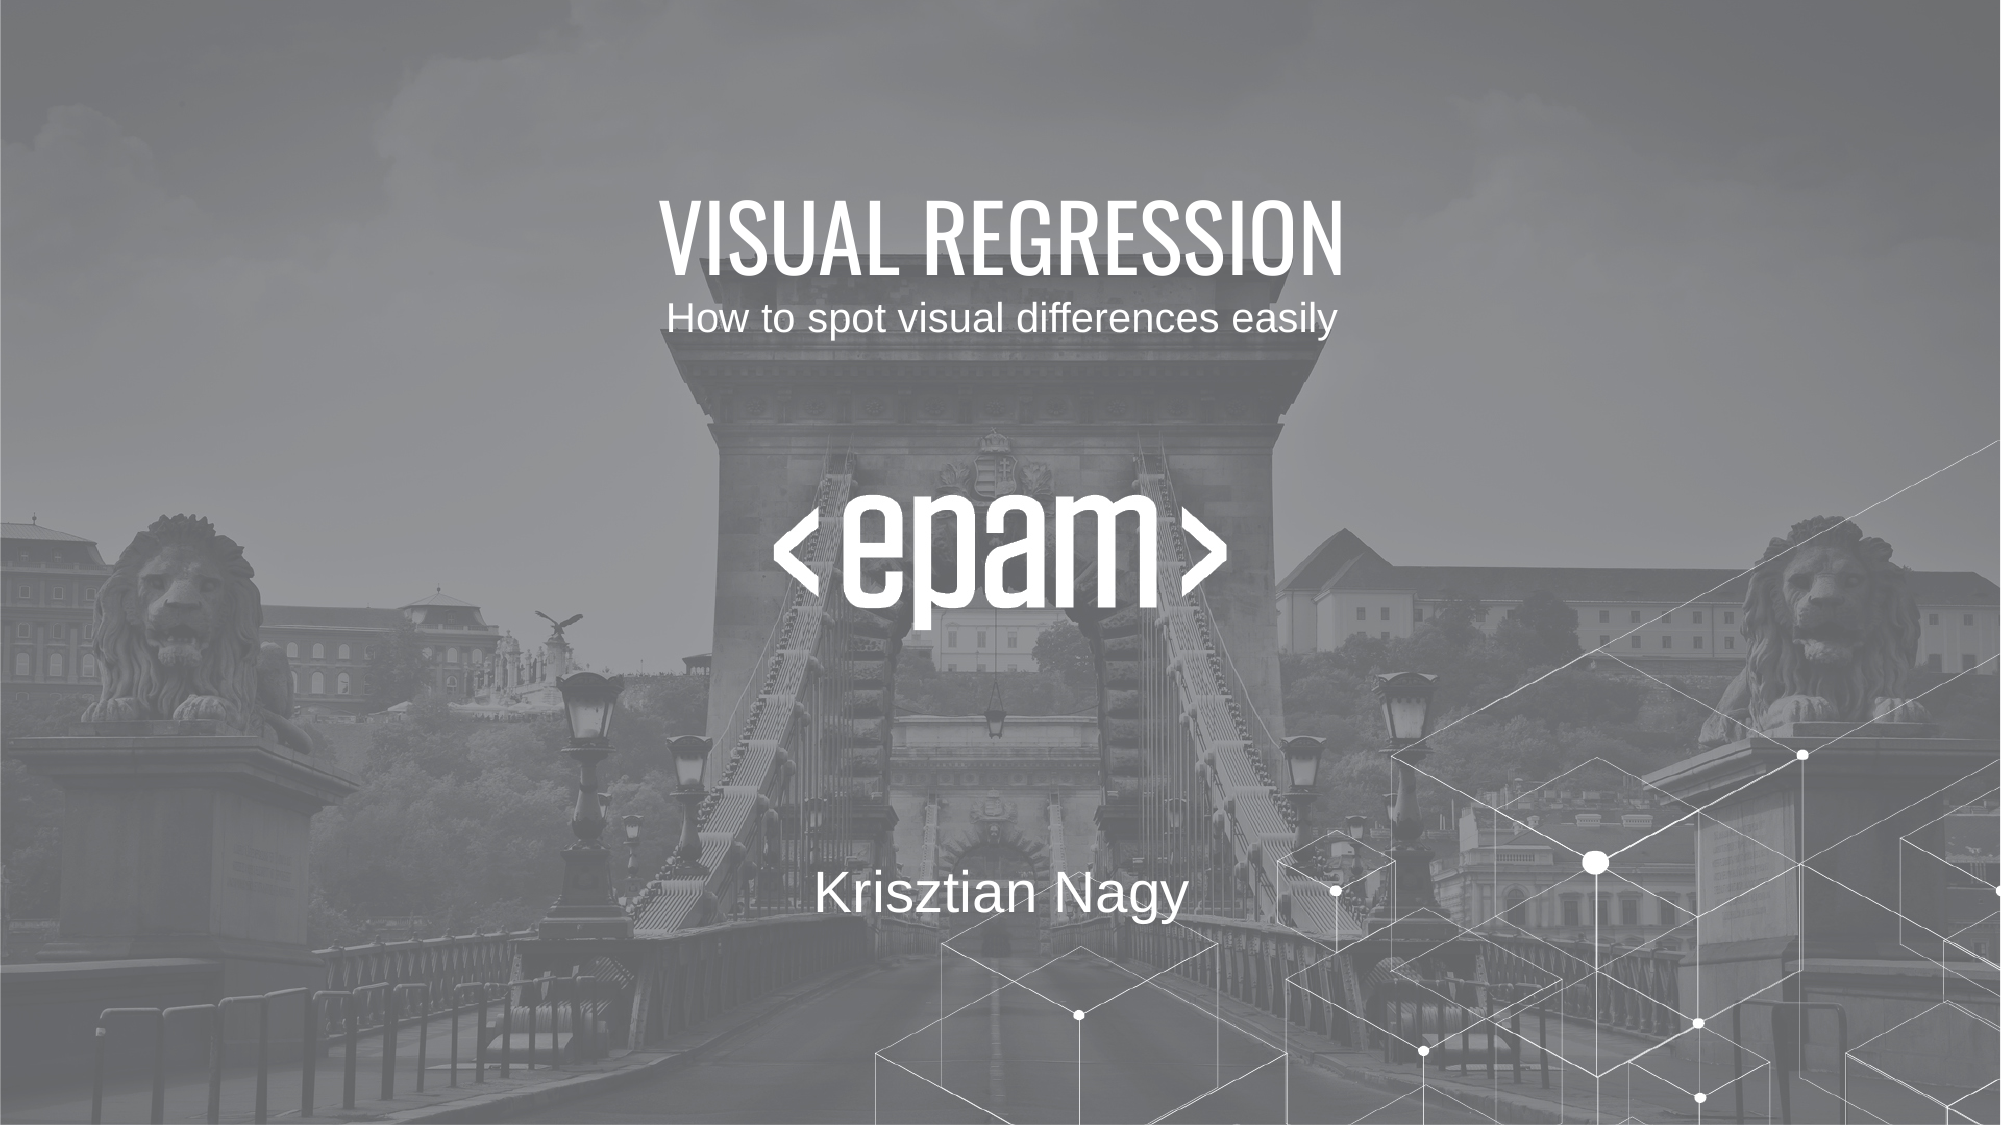

VISUAL REGRESSION
How to spot visual differences easily
Krisztian Nagy